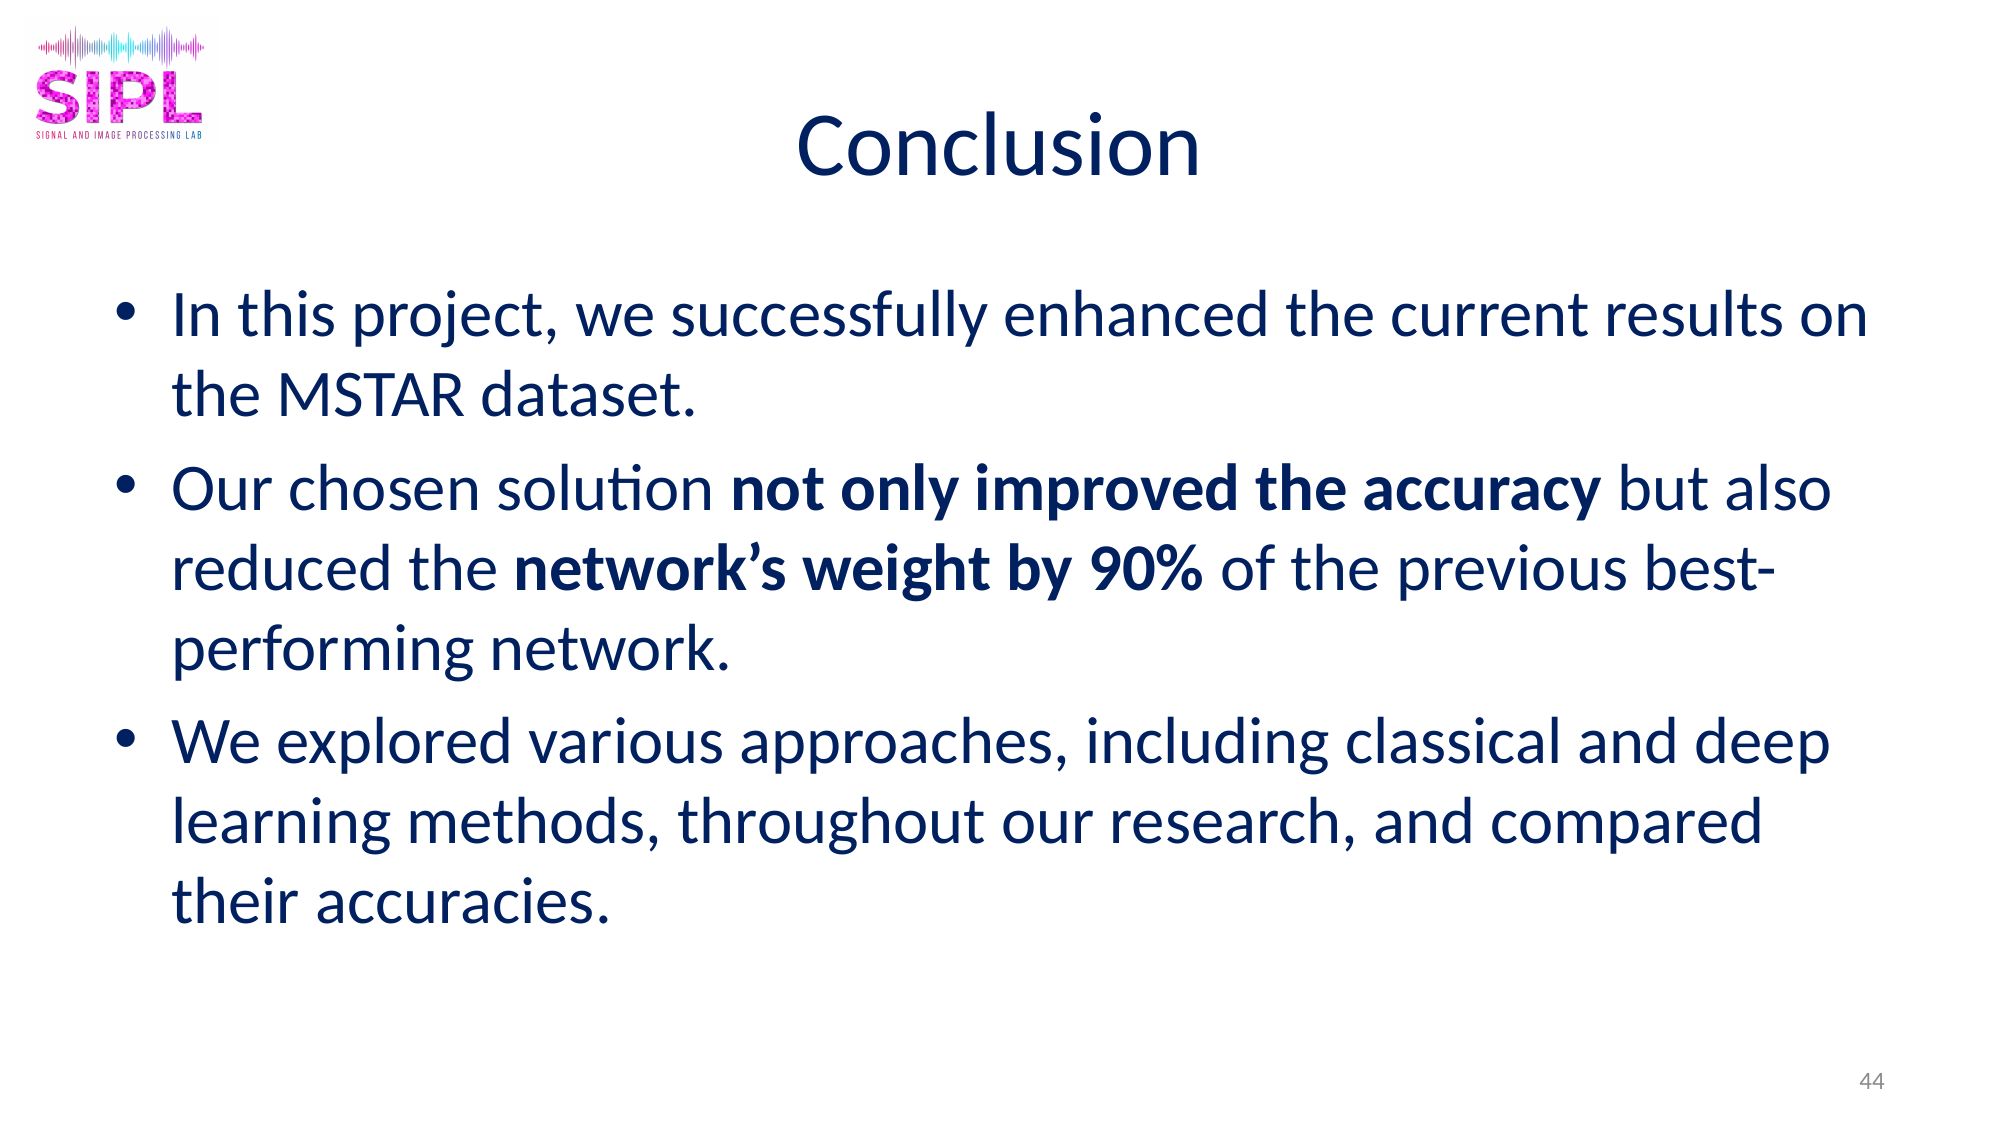

# Conclusion
In this project, we successfully enhanced the current results on the MSTAR dataset.
Our chosen solution not only improved the accuracy but also reduced the network’s weight by 90% of the previous best-performing network.
We explored various approaches, including classical and deep learning methods, throughout our research, and compared their accuracies.
44